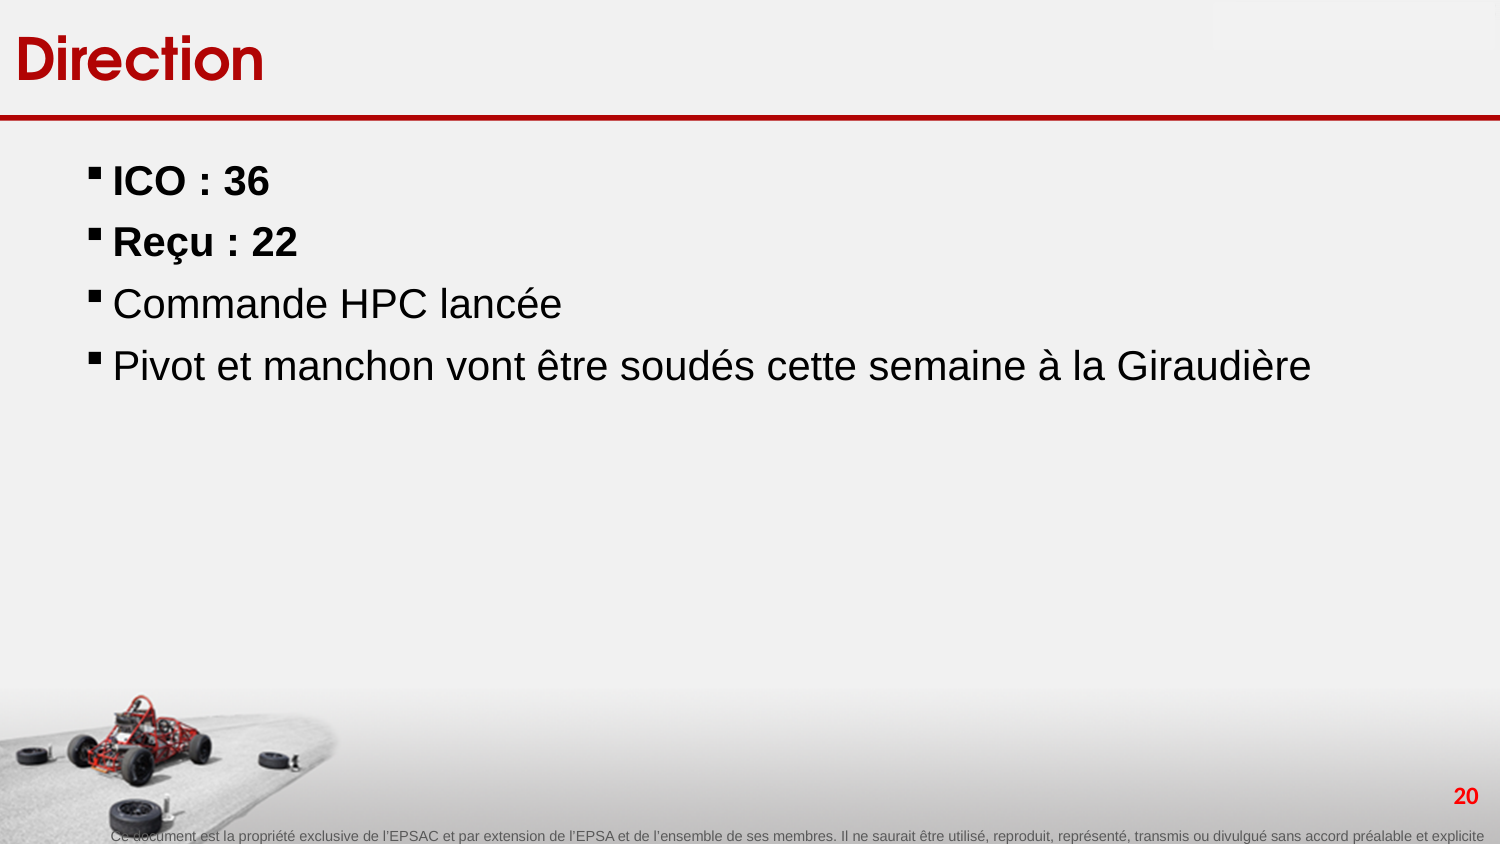

# Direction
ICO : 36
Reçu : 22
Commande HPC lancée
Pivot et manchon vont être soudés cette semaine à la Giraudière
20